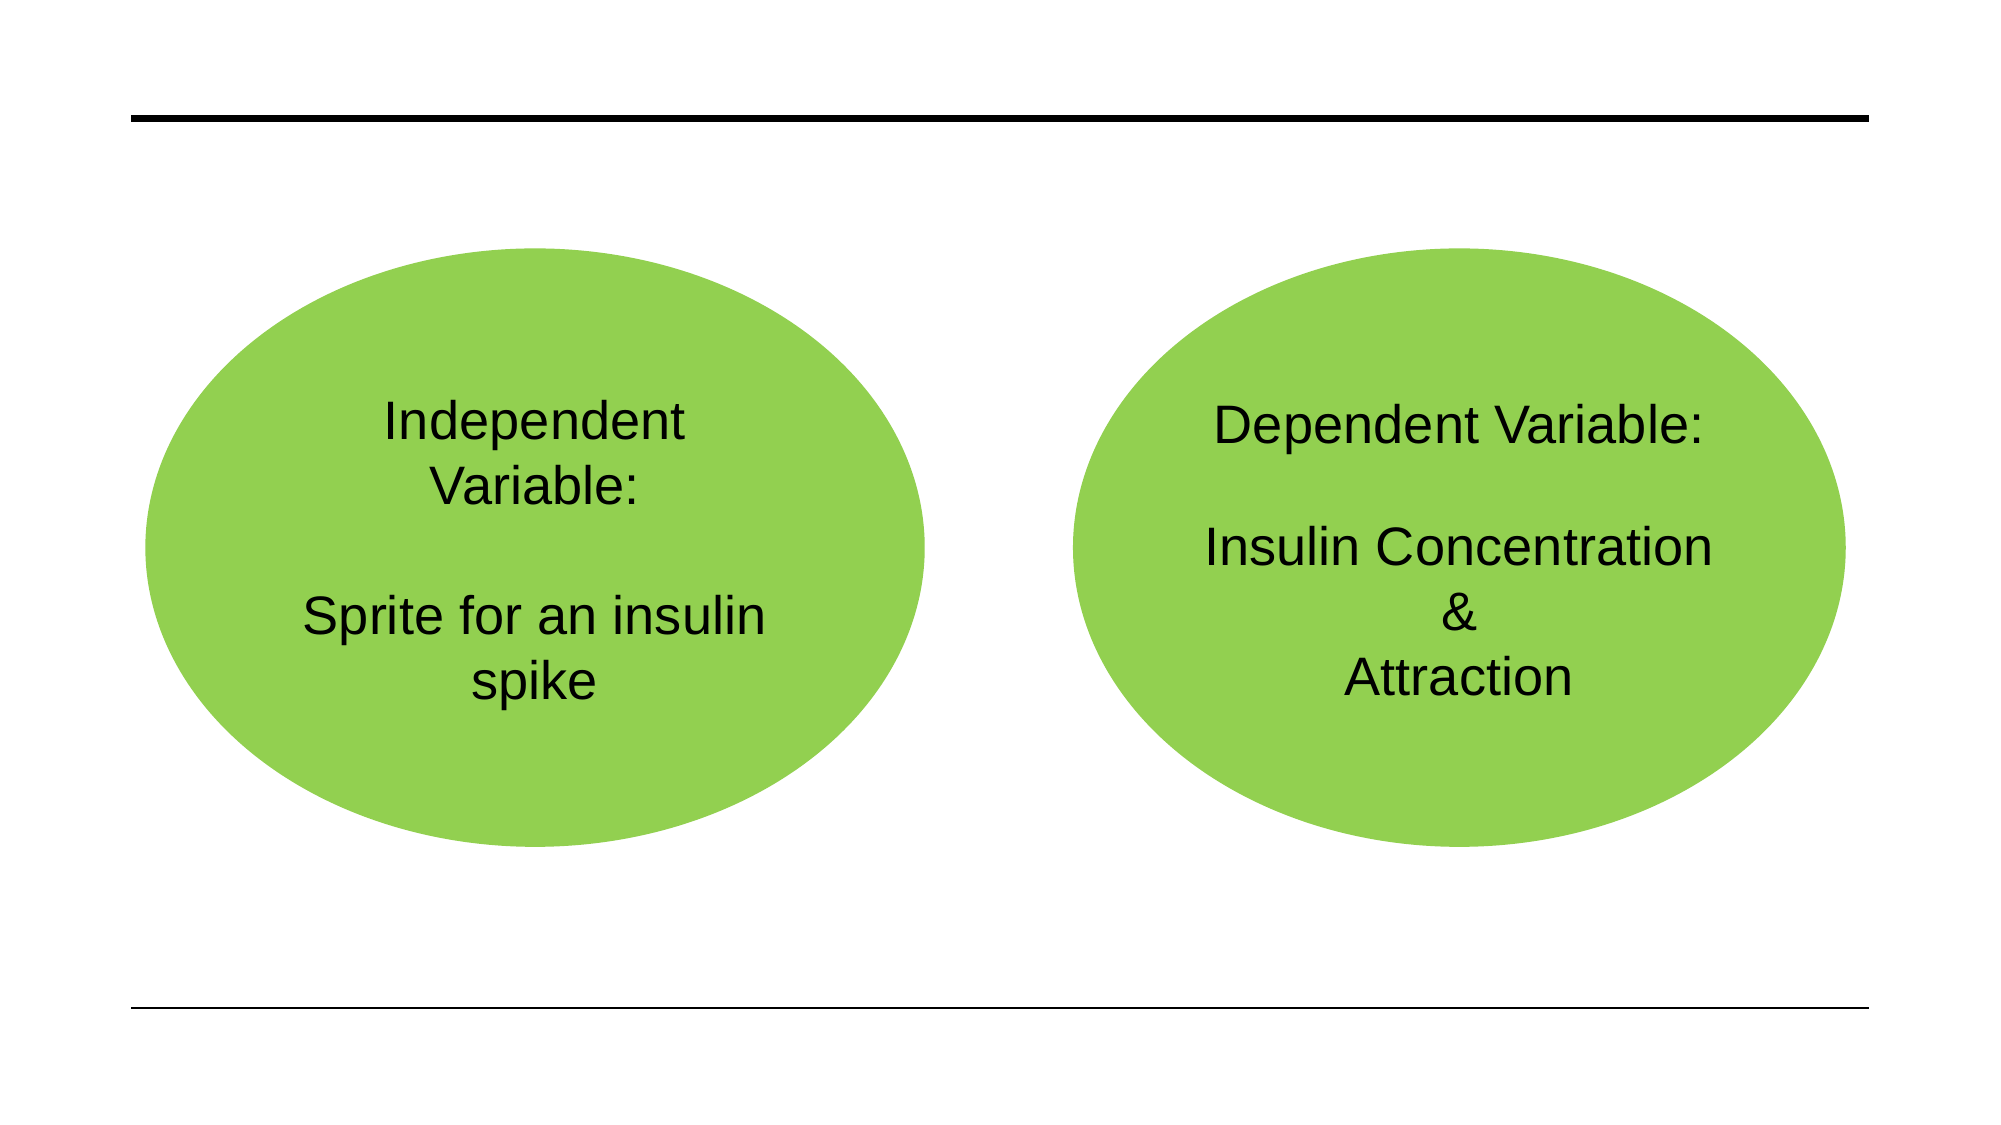

Independent Variable:

Sprite for an insulin spike
Dependent Variable:

Insulin Concentration
&
Attraction